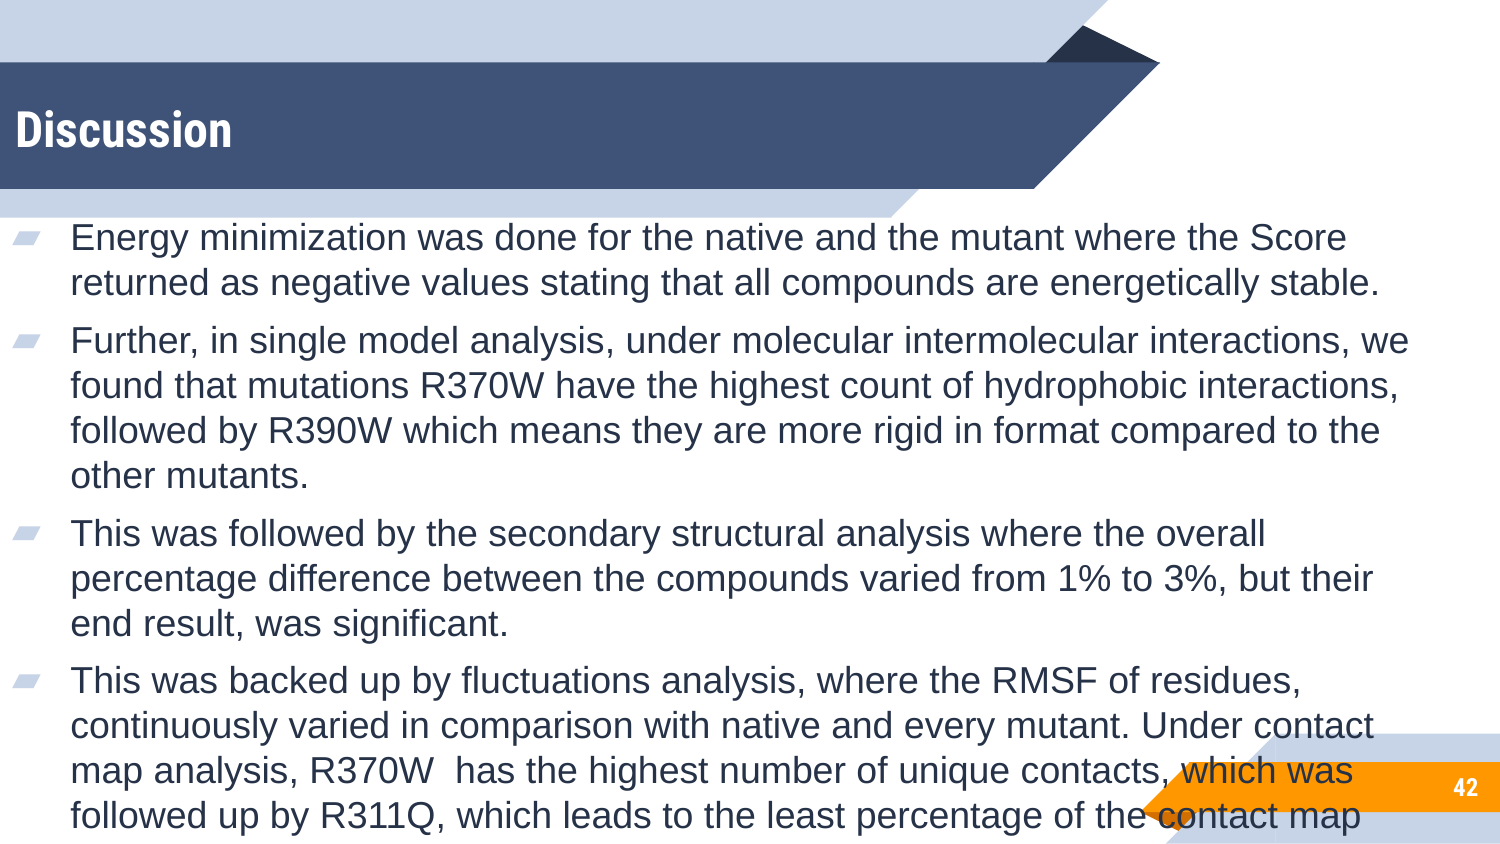

# Discussion
Energy minimization was done for the native and the mutant where the Score returned as negative values stating that all compounds are energetically stable.
Further, in single model analysis, under molecular intermolecular interactions, we found that mutations R370W have the highest count of hydrophobic interactions, followed by R390W which means they are more rigid in format compared to the other mutants.
This was followed by the secondary structural analysis where the overall percentage difference between the compounds varied from 1% to 3%, but their end result, was significant.
This was backed up by fluctuations analysis, where the RMSF of residues, continuously varied in comparison with native and every mutant. Under contact map analysis, R370W  has the highest number of unique contacts, which was followed up by R311Q, which leads to the least percentage of the contact map overlap.

42